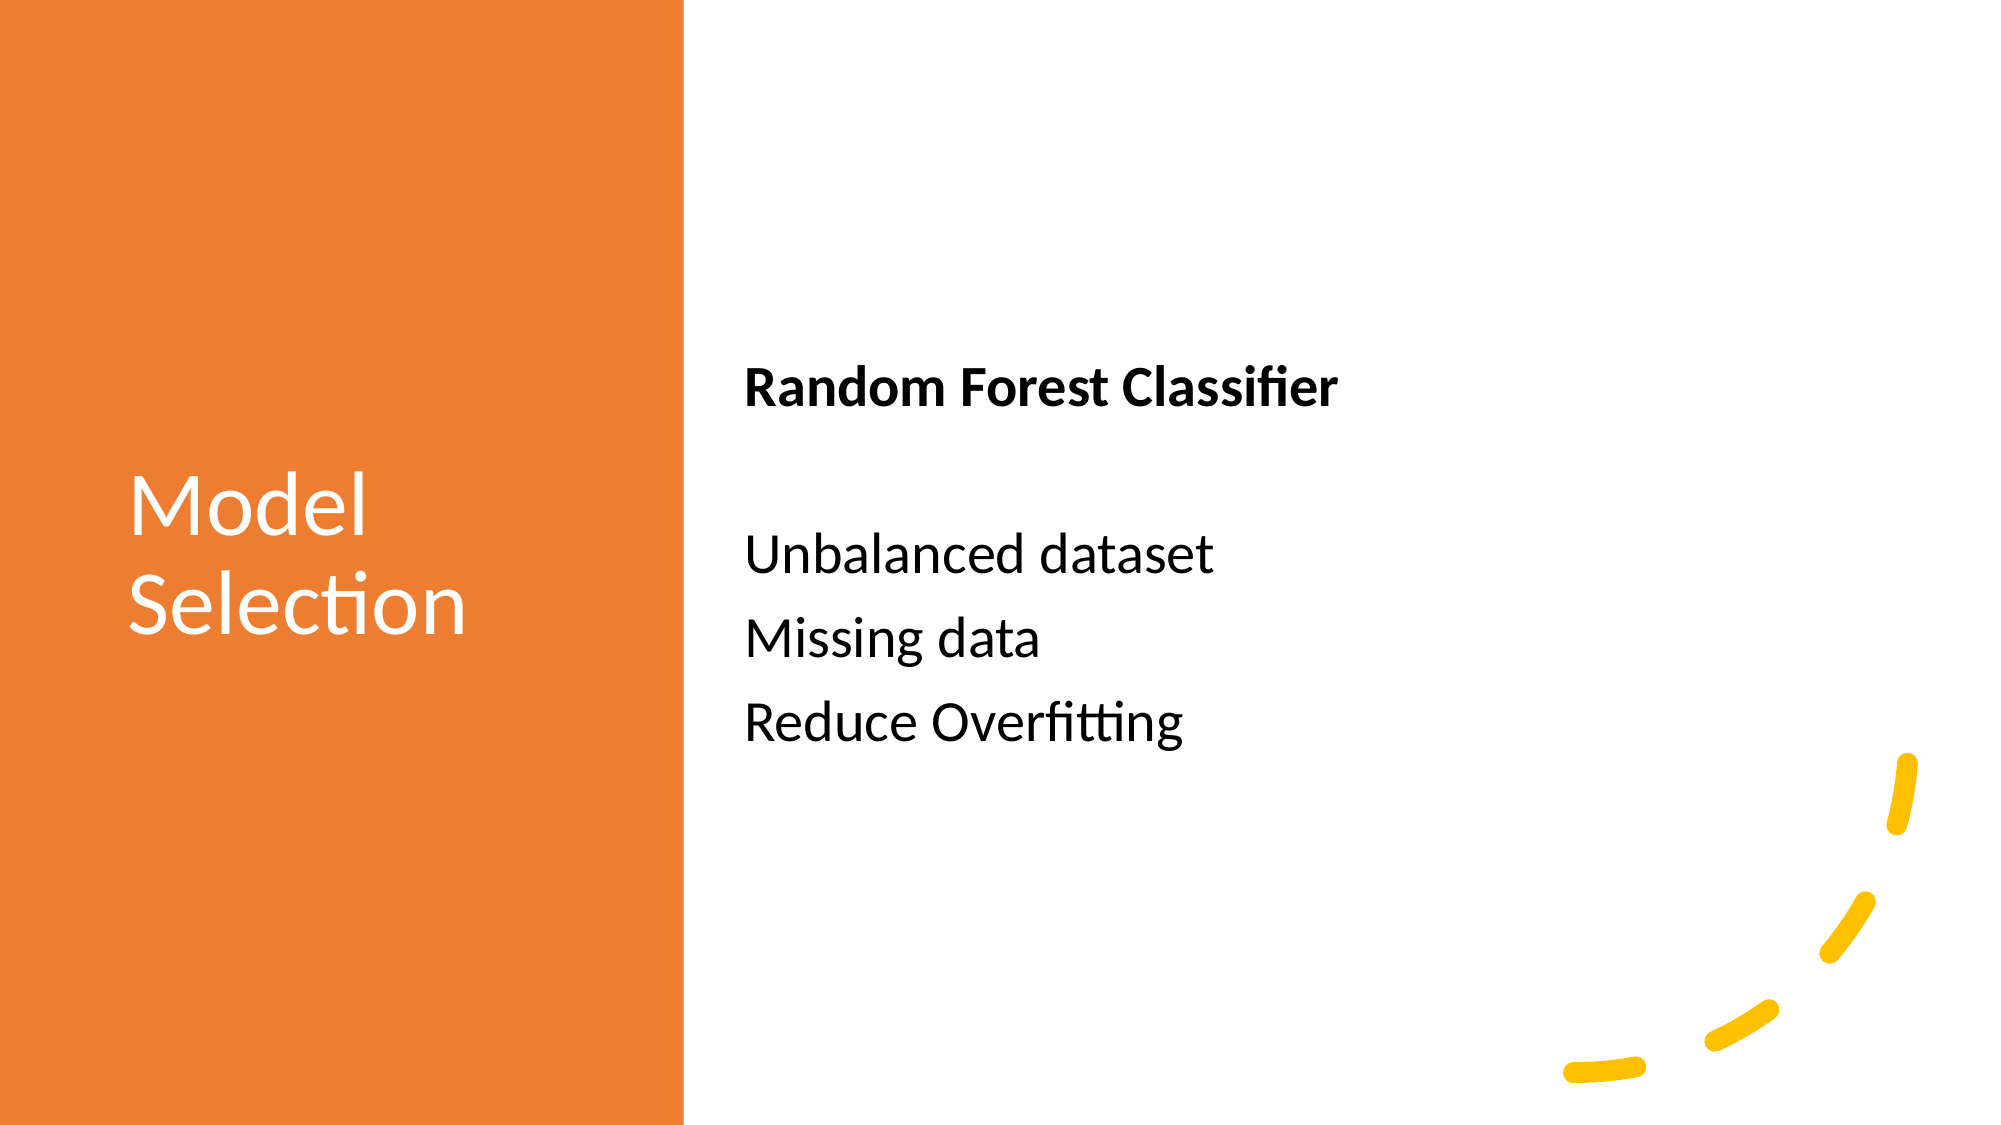

# Model Selection
Random Forest Classifier

Unbalanced dataset
Missing data
Reduce Overfitting